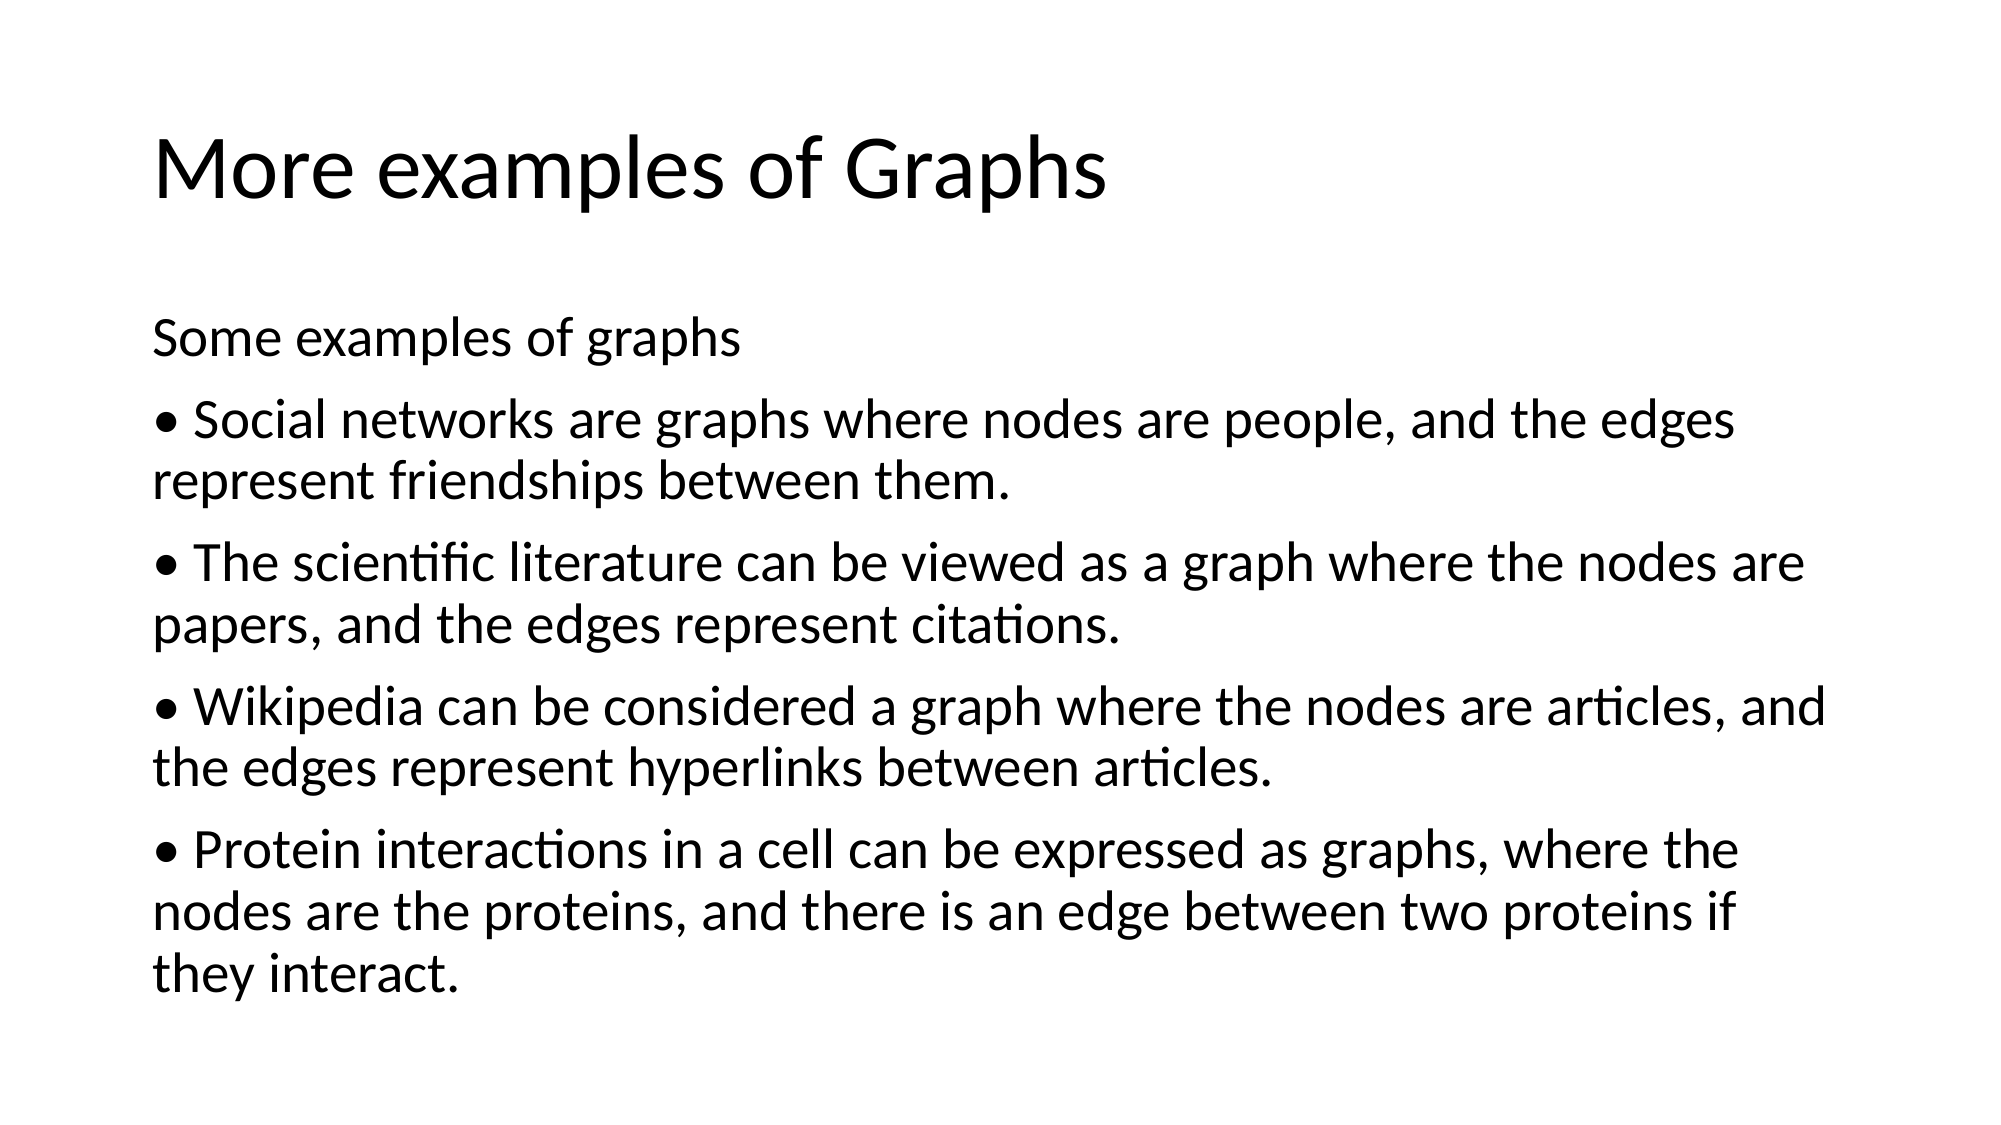

# More examples of Graphs
Some examples of graphs
• Social networks are graphs where nodes are people, and the edges represent friendships between them.
• The scientific literature can be viewed as a graph where the nodes are papers, and the edges represent citations.
• Wikipedia can be considered a graph where the nodes are articles, and the edges represent hyperlinks between articles.
• Protein interactions in a cell can be expressed as graphs, where the nodes are the proteins, and there is an edge between two proteins if they interact.